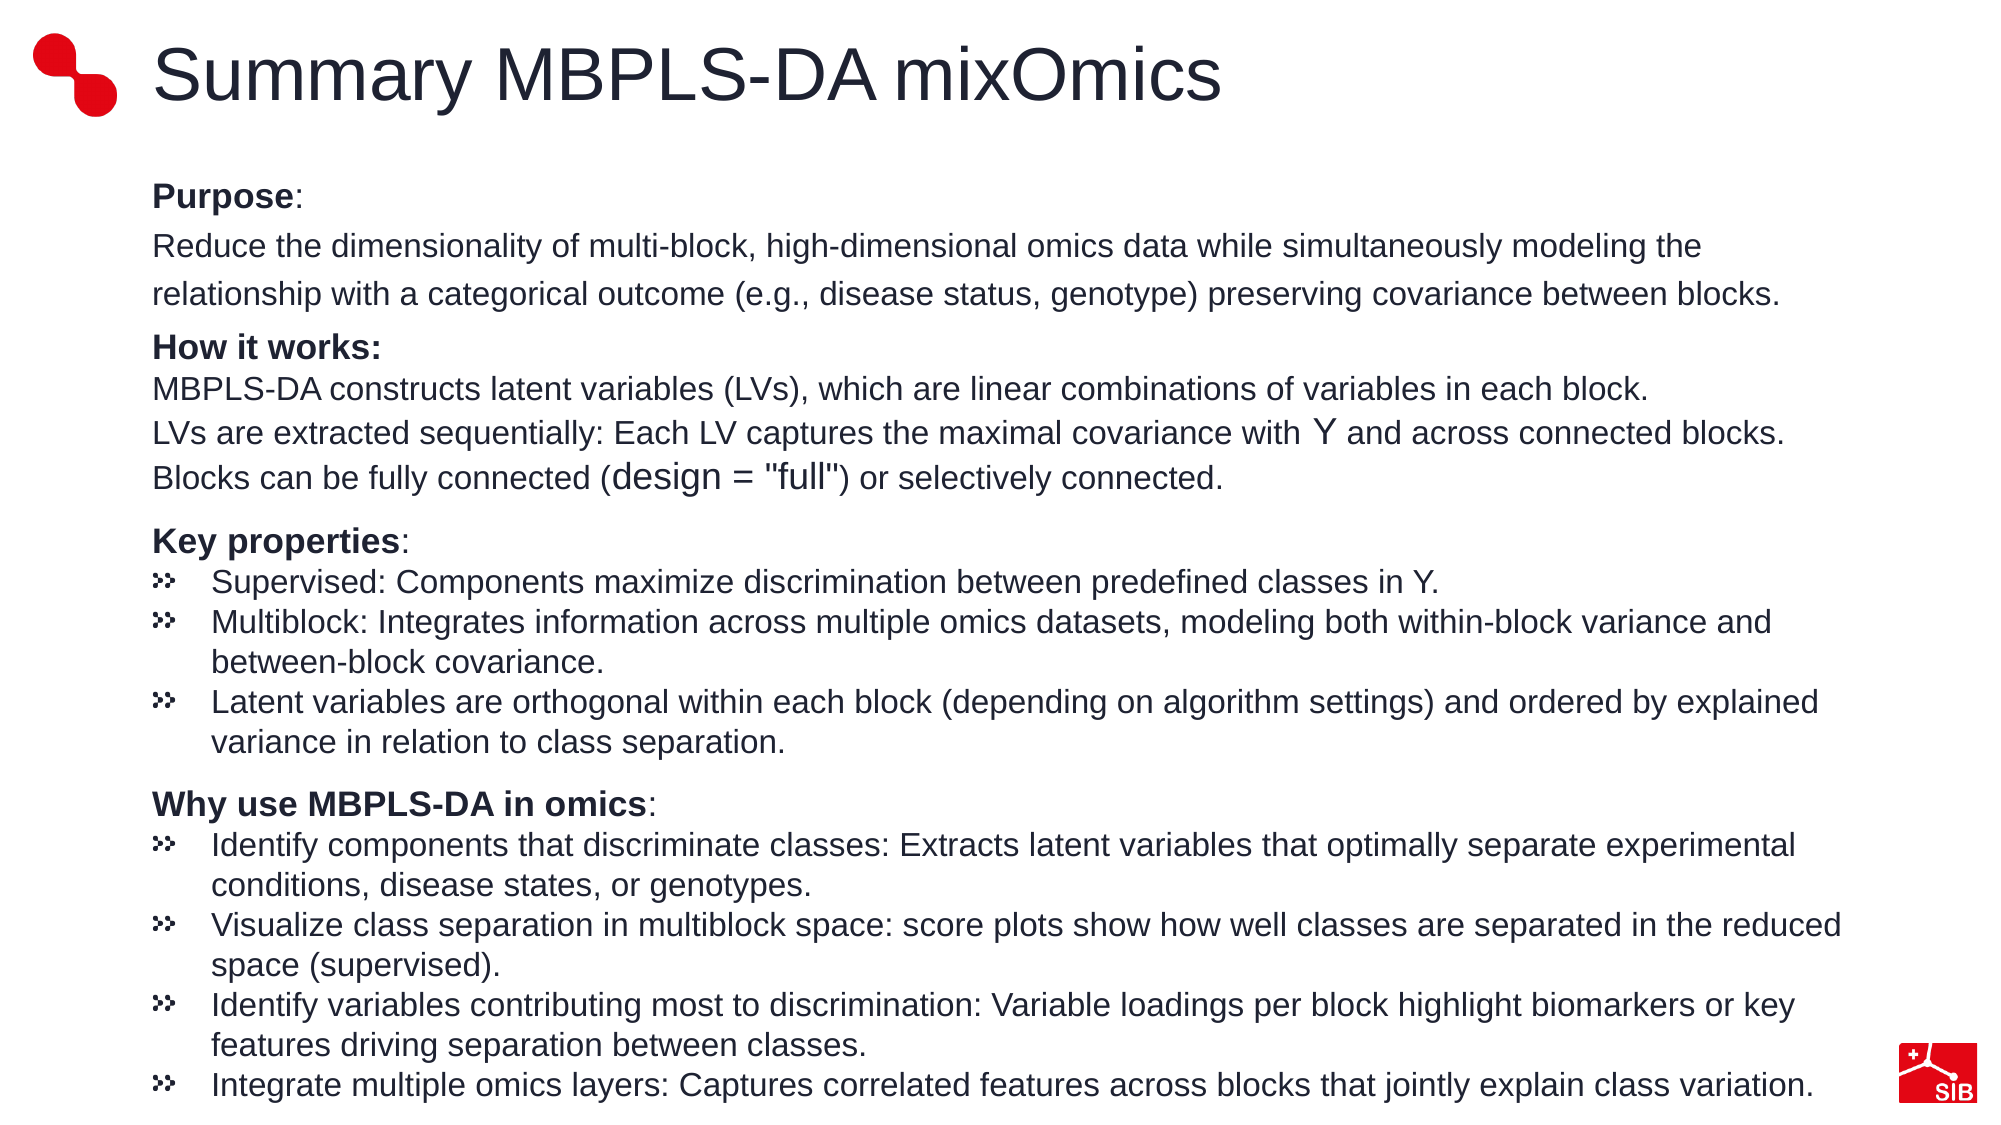

# Summary MBPLS-DA mixOmics
Purpose:
Reduce the dimensionality of multi-block, high-dimensional omics data while simultaneously modeling the relationship with a categorical outcome (e.g., disease status, genotype) preserving covariance between blocks.
How it works:
MBPLS-DA constructs latent variables (LVs), which are linear combinations of variables in each block.
LVs are extracted sequentially: Each LV captures the maximal covariance with Y and across connected blocks. Blocks can be fully connected (design = "full") or selectively connected.
Key properties:
Supervised: Components maximize discrimination between predefined classes in Y.
Multiblock: Integrates information across multiple omics datasets, modeling both within-block variance and between-block covariance.
Latent variables are orthogonal within each block (depending on algorithm settings) and ordered by explained variance in relation to class separation.
Why use MBPLS-DA in omics:
Identify components that discriminate classes: Extracts latent variables that optimally separate experimental conditions, disease states, or genotypes.
Visualize class separation in multiblock space: score plots show how well classes are separated in the reduced space (supervised).
Identify variables contributing most to discrimination: Variable loadings per block highlight biomarkers or key features driving separation between classes.
Integrate multiple omics layers: Captures correlated features across blocks that jointly explain class variation.